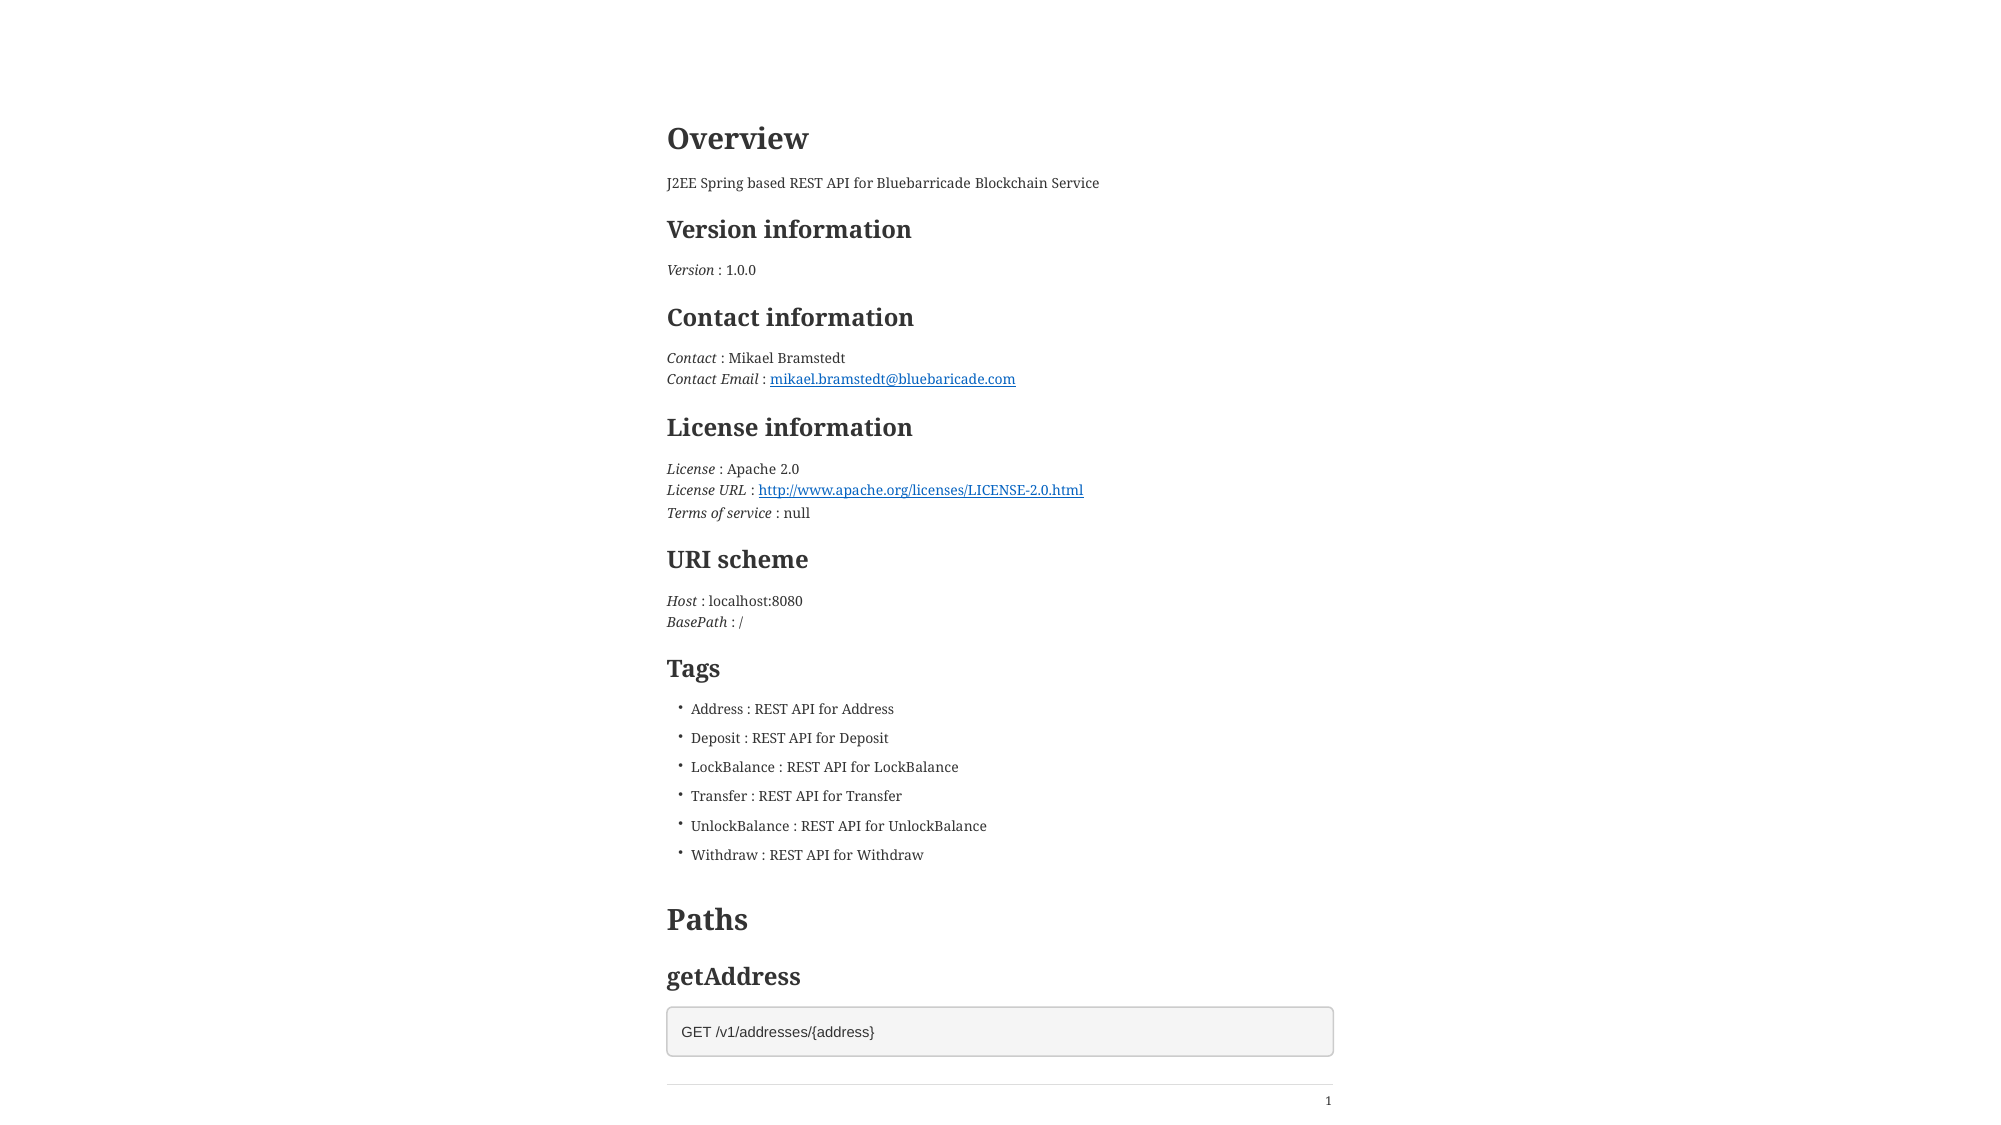

Overview
J2EE Spring based REST API for Bluebarricade Blockchain Service

Version information
Version : 1.0.0

Contact information
Contact : Mikael Bramstedt
Contact Email : mikael.bramstedt@bluebaricade.com

License information
License : Apache 2.0
License URL : http://www.apache.org/licenses/LICENSE-2.0.html
Terms of service : null

URI scheme
Host : localhost:8080
BasePath : /

Tags
Address : REST API for Address
Deposit : REST API for Deposit
LockBalance : REST API for LockBalance
Transfer : REST API for Transfer
UnlockBalance : REST API for UnlockBalance
Withdraw : REST API for Withdraw
Paths
getAddress

GET /v1/addresses/{address}

1